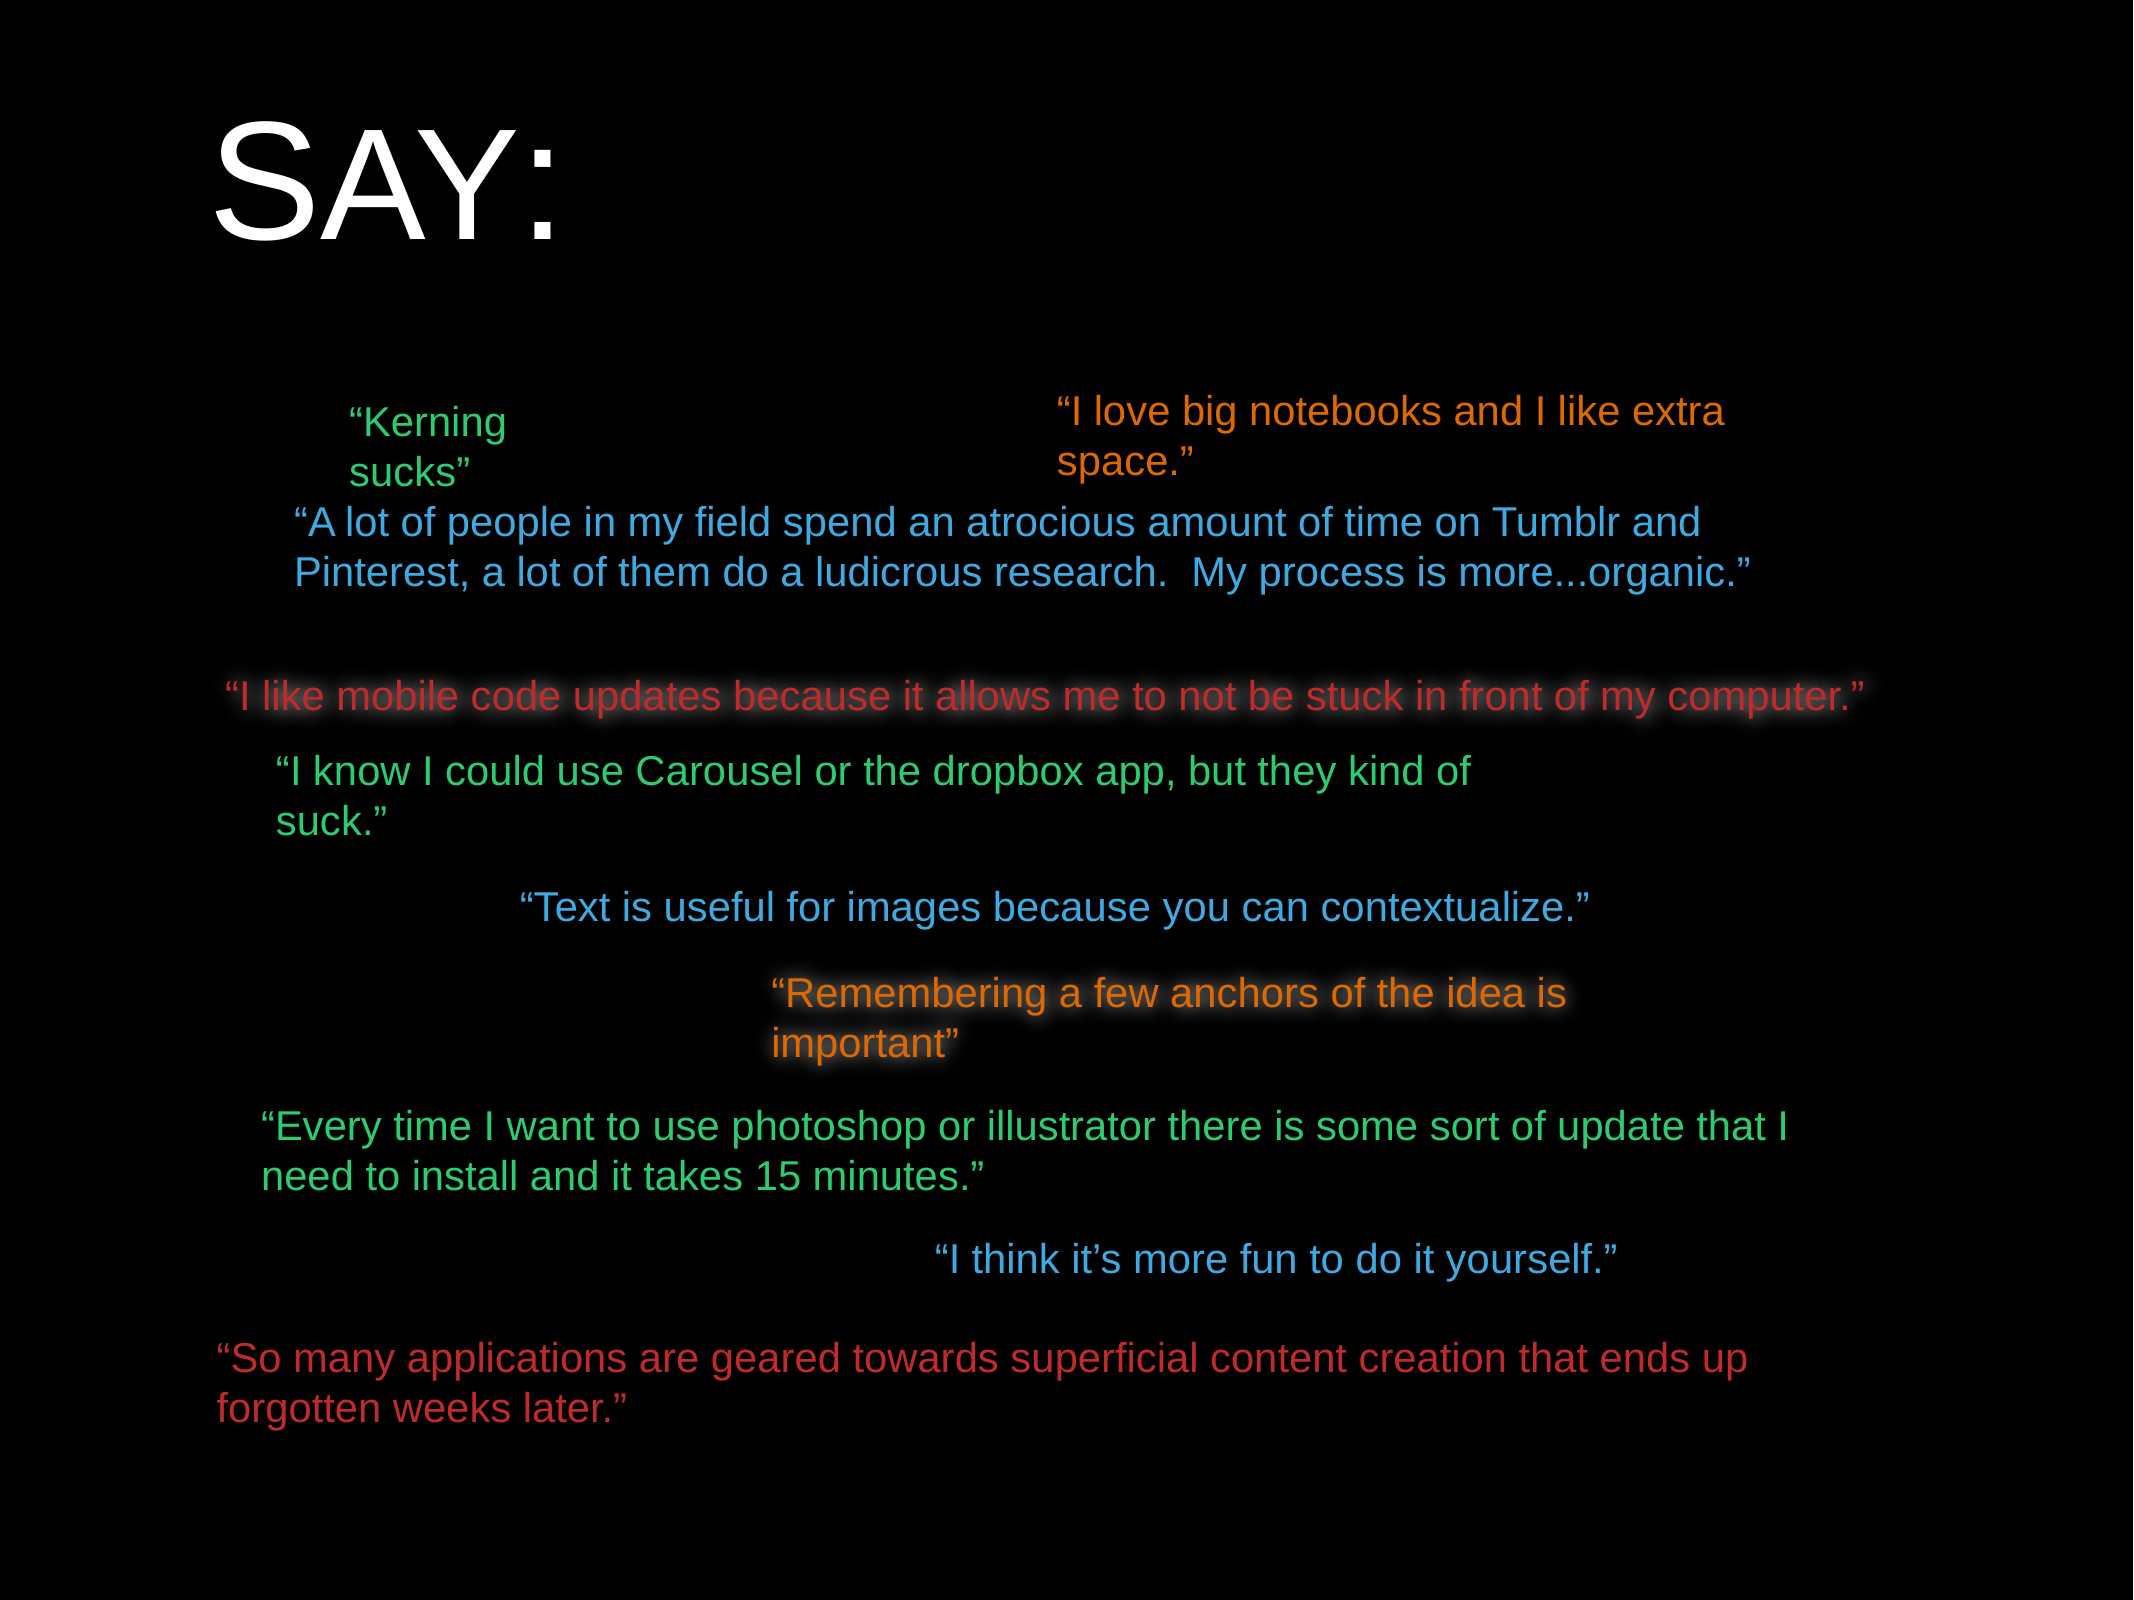

# SAY:
“I love big notebooks and I like extra space.”
“Kerning sucks”
“A lot of people in my field spend an atrocious amount of time on Tumblr and Pinterest, a lot of them do a ludicrous research.  My process is more...organic.”
“I like mobile code updates because it allows me to not be stuck in front of my computer.”
“I know I could use Carousel or the dropbox app, but they kind of suck.”
“Text is useful for images because you can contextualize.”
“Remembering a few anchors of the idea is important”
“Every time I want to use photoshop or illustrator there is some sort of update that I need to install and it takes 15 minutes.”
“I think it’s more fun to do it yourself.”
“So many applications are geared towards superficial content creation that ends up forgotten weeks later.”